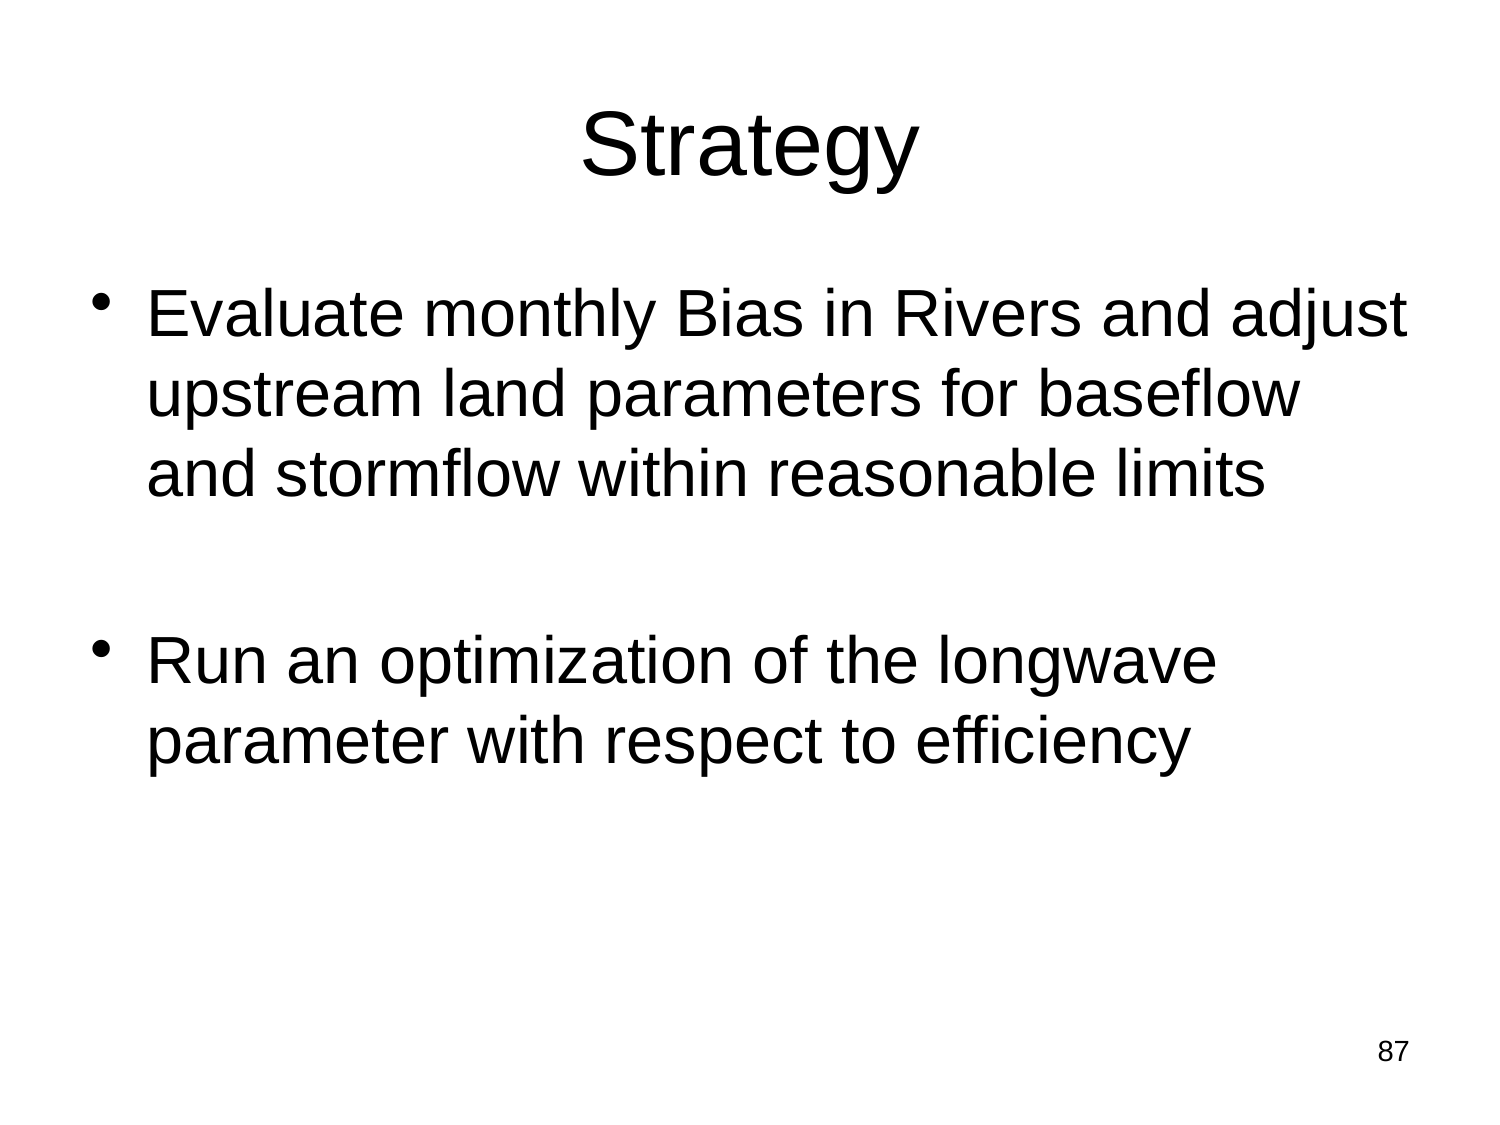

# Strategy
Evaluate monthly Bias in Rivers and adjust upstream land parameters for baseflow and stormflow within reasonable limits

Run an optimization of the longwave parameter with respect to efficiency
87